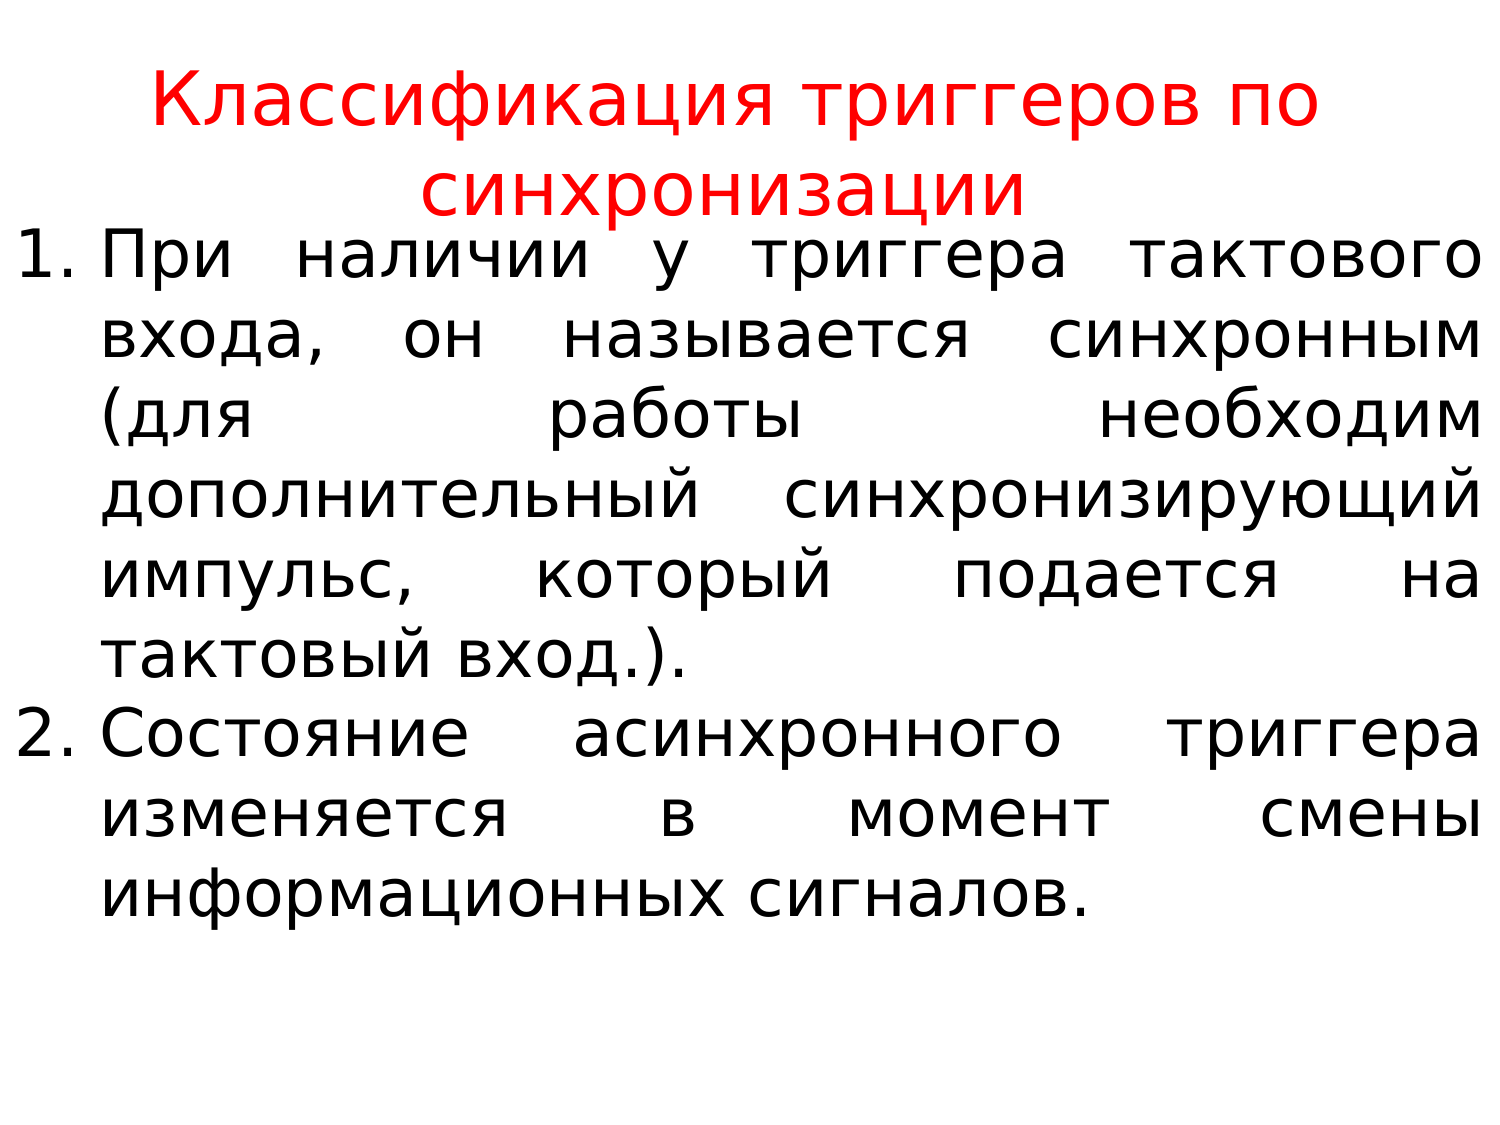

Классификация триггеров по синхронизации
При наличии у триггера тактового входа, он называется синхронным (для работы необходим дополнительный синхронизирующий импульс, который подается на тактовый вход.).
Состояние асинхронного триггера изменяется в момент смены информационных сигналов.